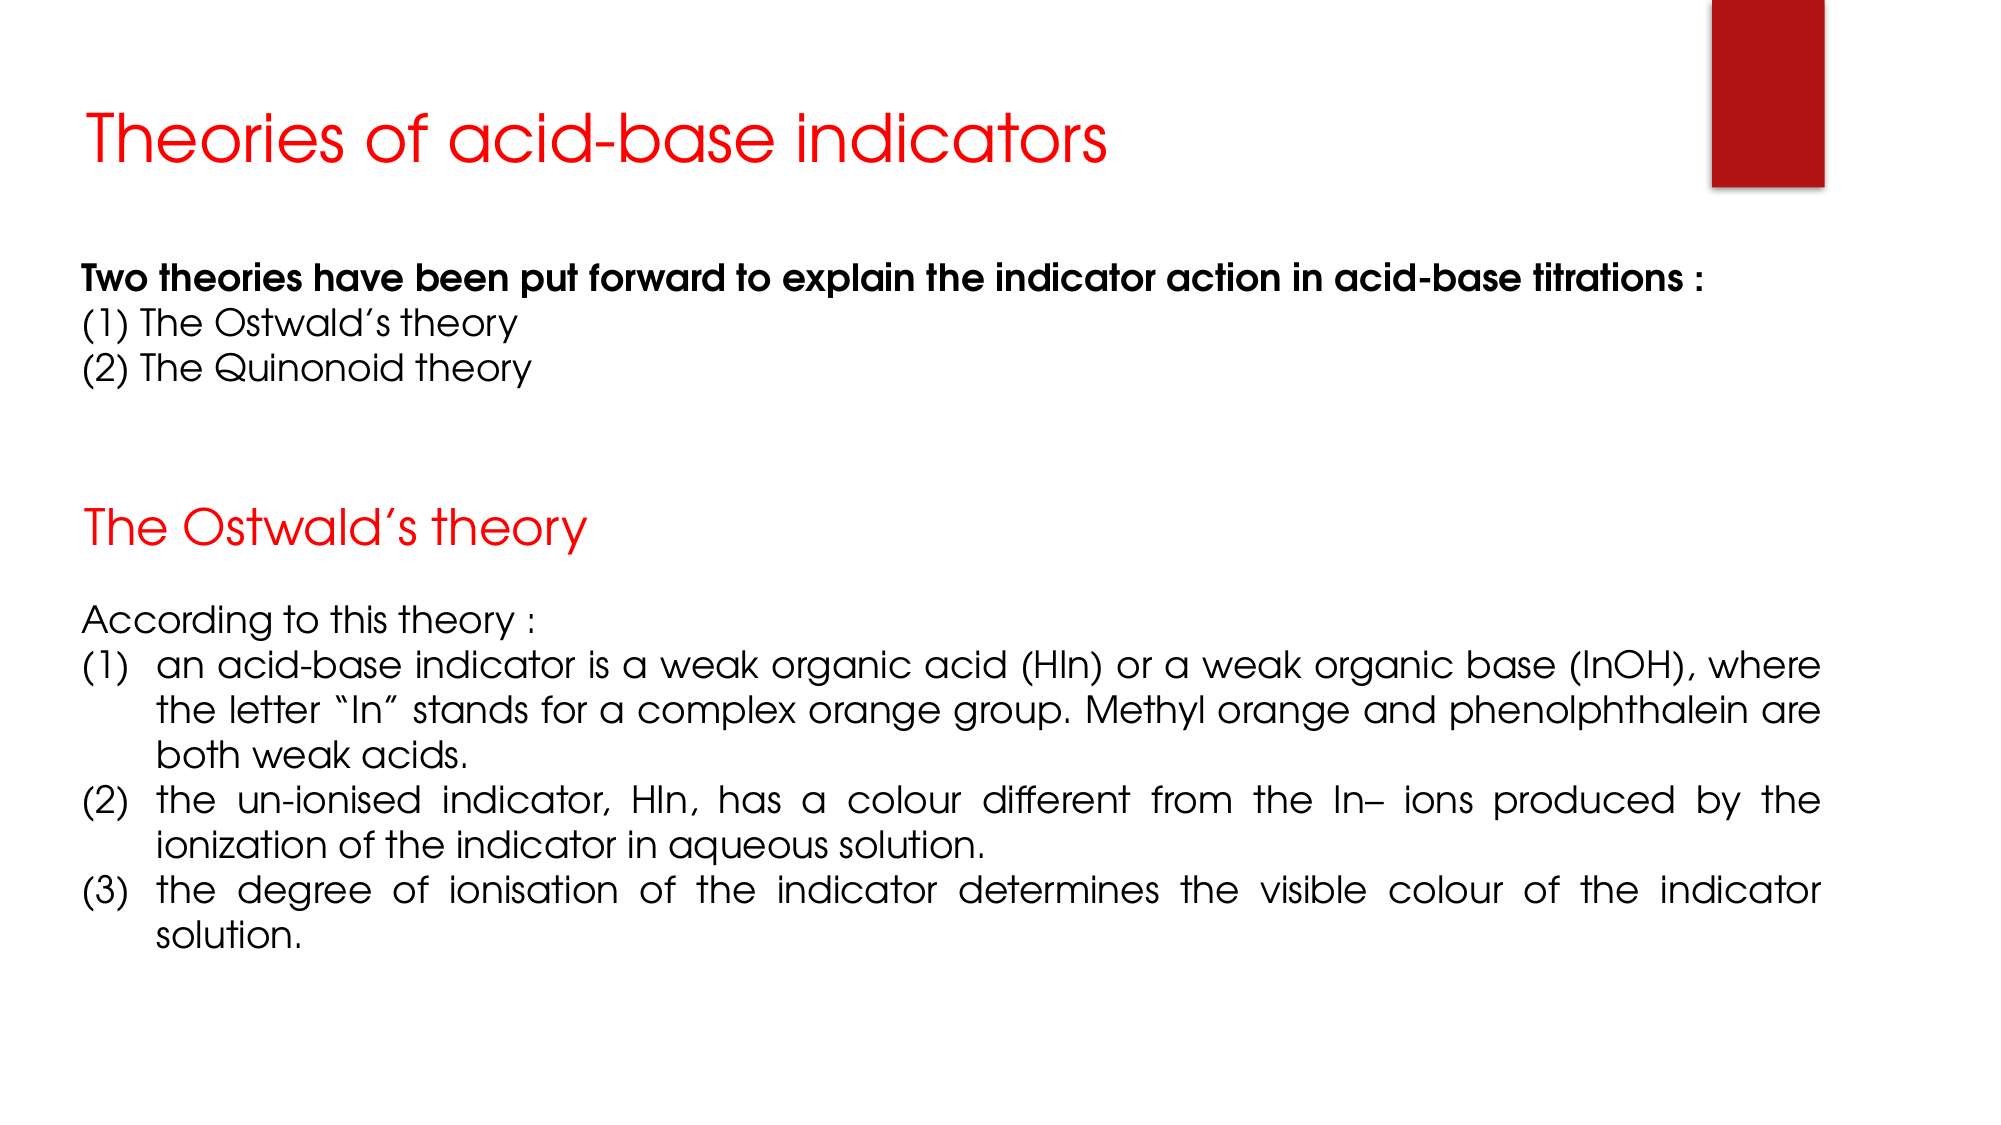

Theories of acid-base indicators
Two theories have been put forward to explain the indicator action in acid-base titrations :
(1) The Ostwald’s theory
(2) The Quinonoid theory
The Ostwald’s theory
According to this theory :
an acid-base indicator is a weak organic acid (HIn) or a weak organic base (InOH), where the letter “In” stands for a complex orange group. Methyl orange and phenolphthalein are both weak acids.
the un-ionised indicator, HIn, has a colour different from the In– ions produced by the ionization of the indicator in aqueous solution.
the degree of ionisation of the indicator determines the visible colour of the indicator solution.